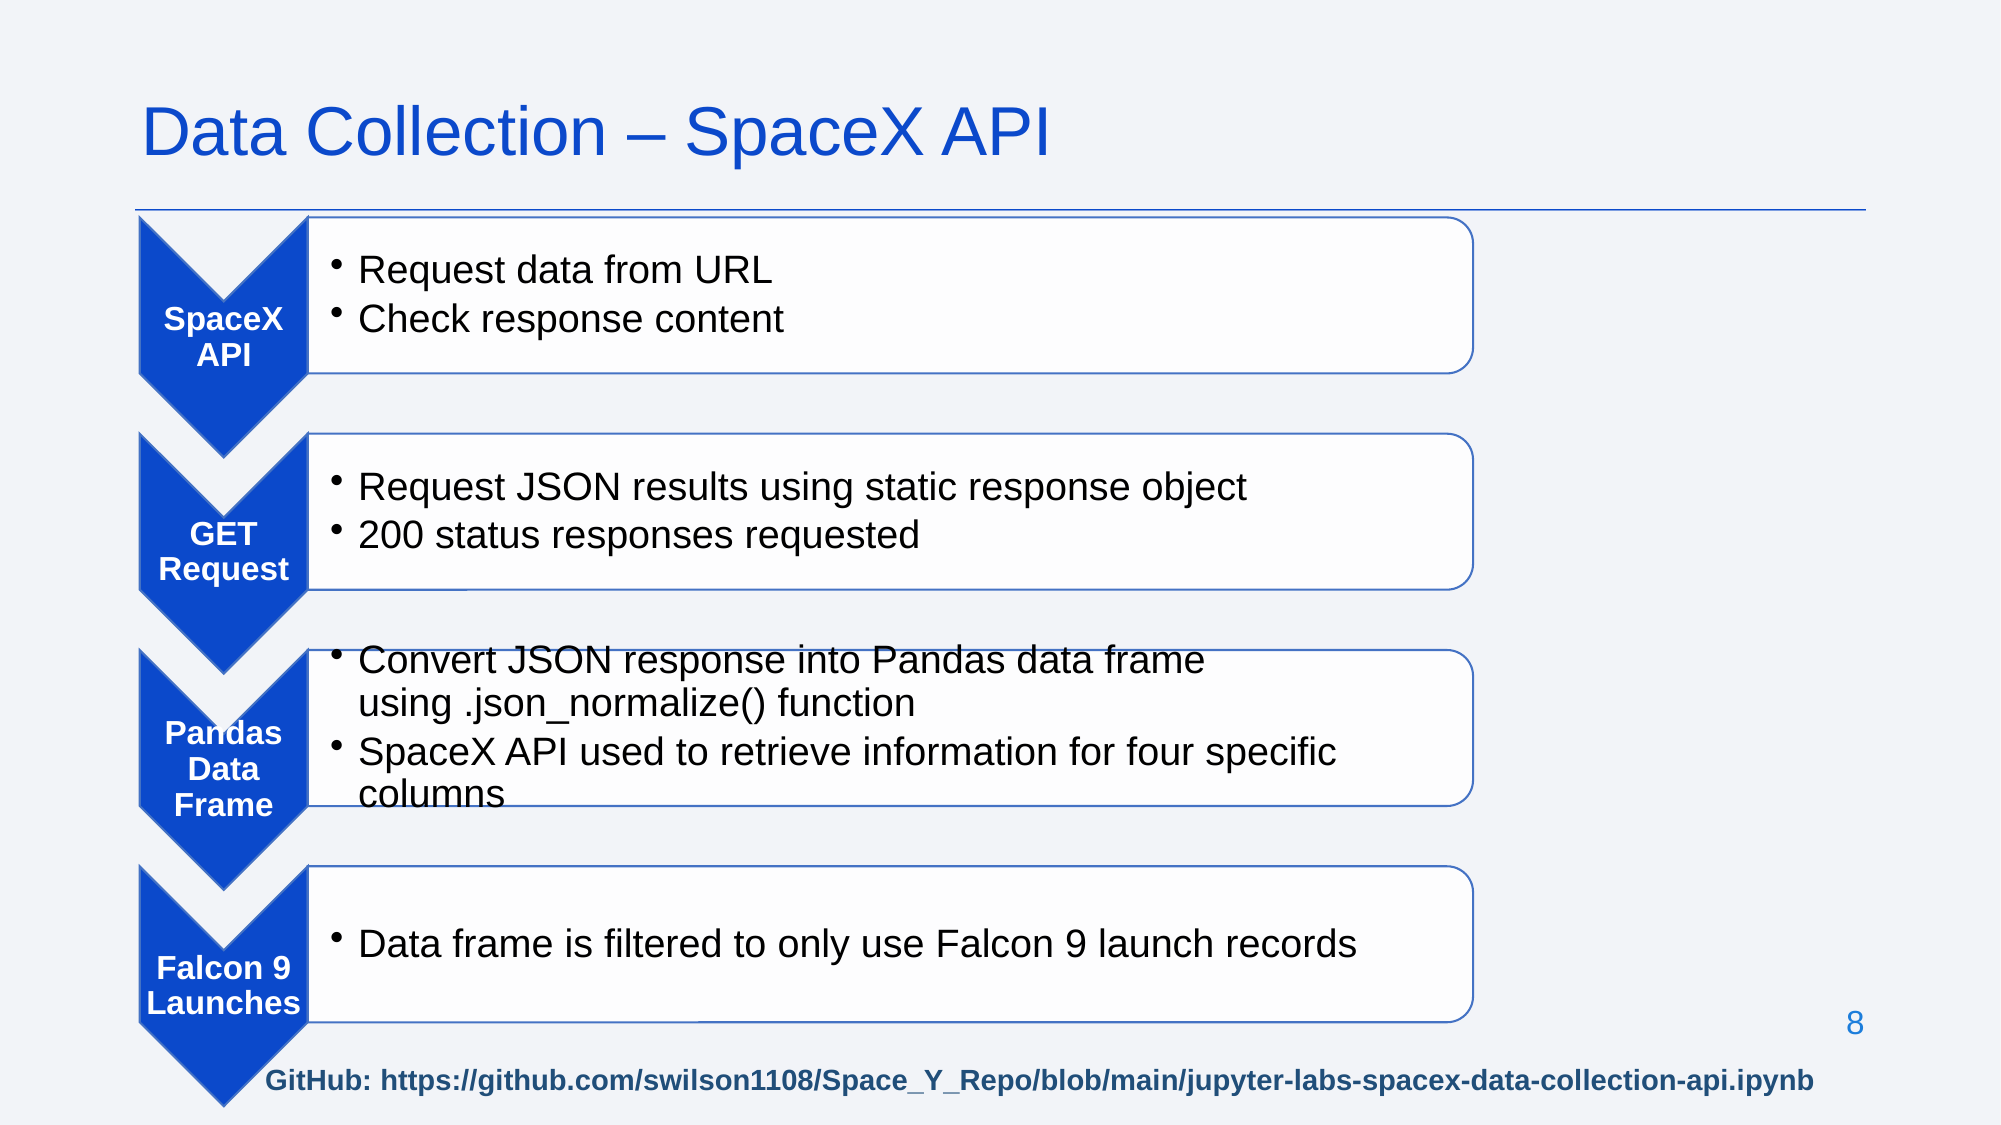

Data Collection – SpaceX API
SpaceX API
Request data from URL
Check response content
GET Request
Request JSON results using static response object
200 status responses requested
Pandas Data Frame
Convert JSON response into Pandas data frame using .json_normalize() function
SpaceX API used to retrieve information for four specific columns
Falcon 9 Launches
Data frame is filtered to only use Falcon 9 launch records
8
GitHub: https://github.com/swilson1108/Space_Y_Repo/blob/main/jupyter-labs-spacex-data-collection-api.ipynb